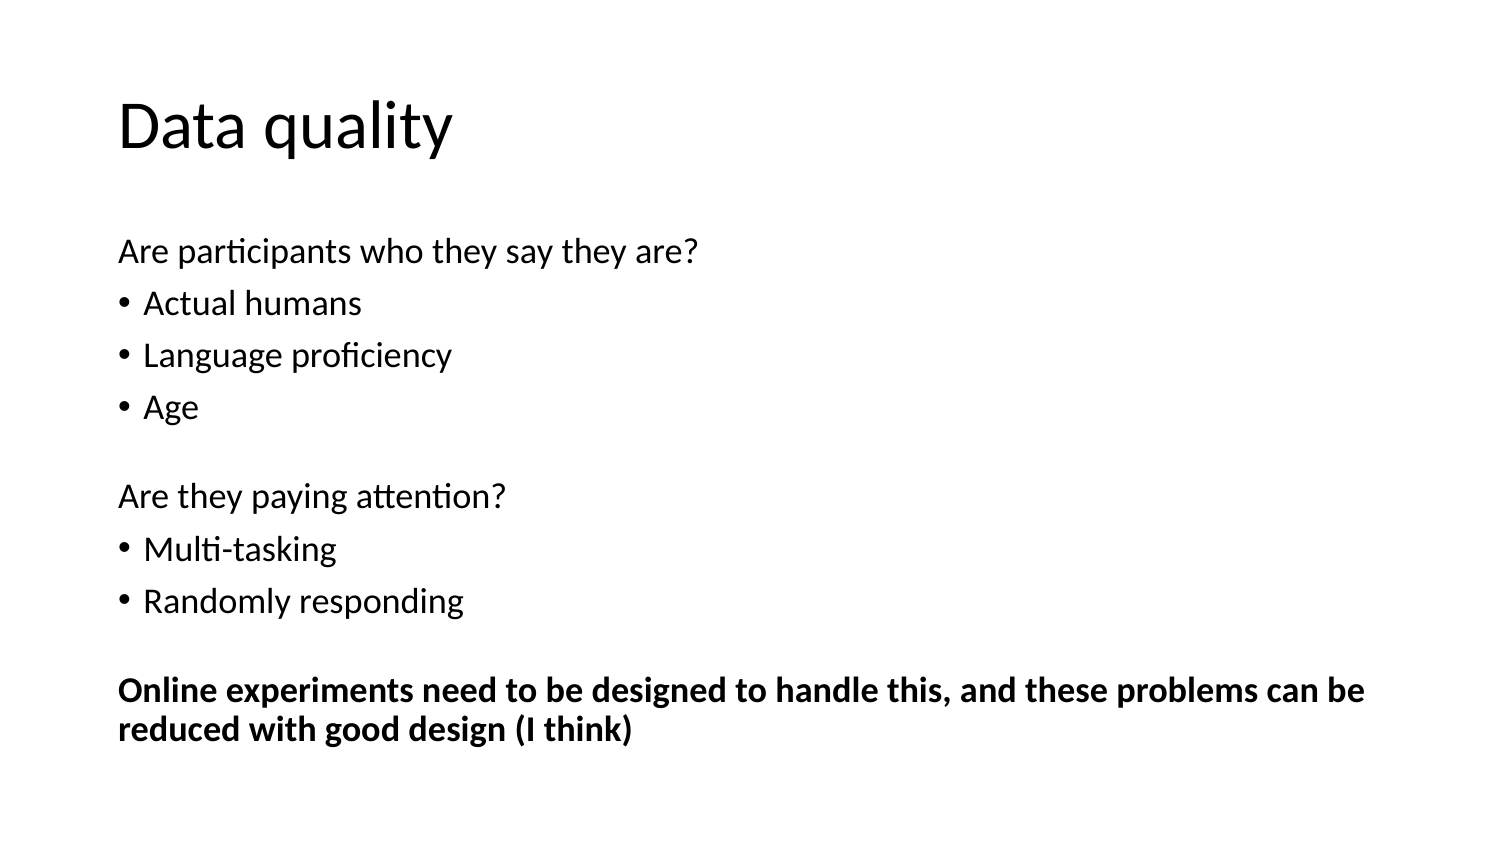

# Data quality
Are participants who they say they are?
Actual humans
Language proficiency
Age

Are they paying attention?
Multi-tasking
Randomly responding

Online experiments need to be designed to handle this, and these problems can be reduced with good design (I think)